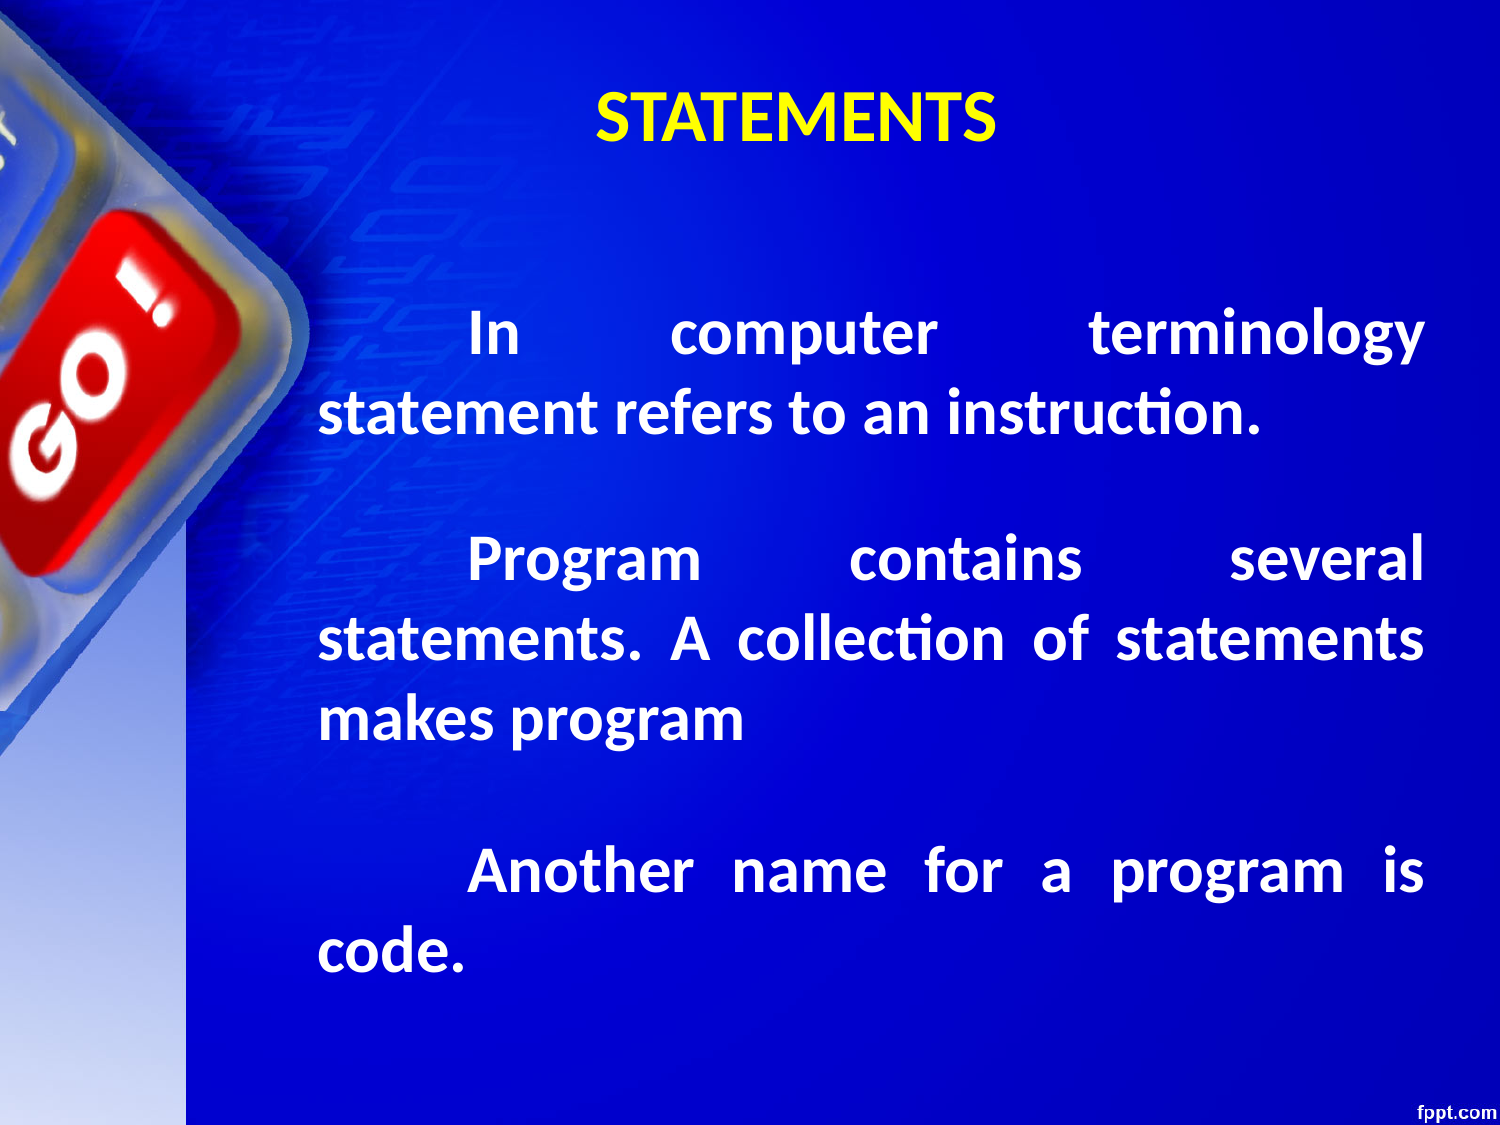

# STATEMENTS

		In computer terminology statement refers to an instruction.

		Program contains several statements. A collection of statements makes program

		Another name for a program is code.